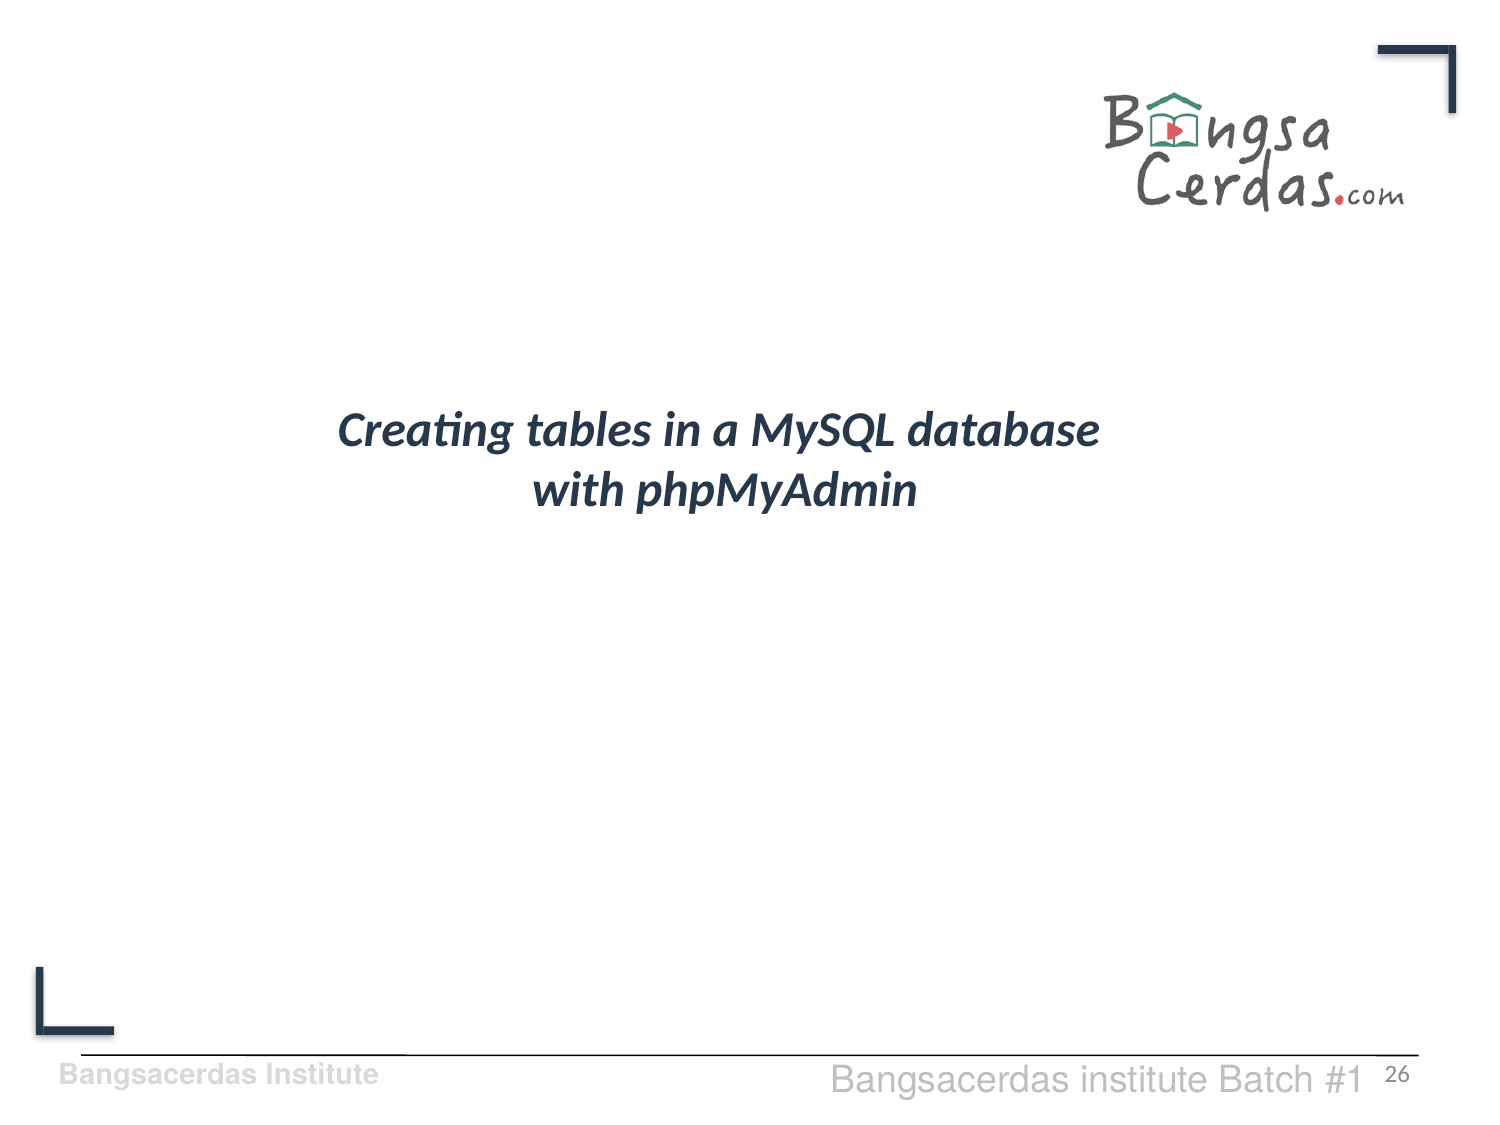

# Creating tables in a MySQL database with phpMyAdmin

26